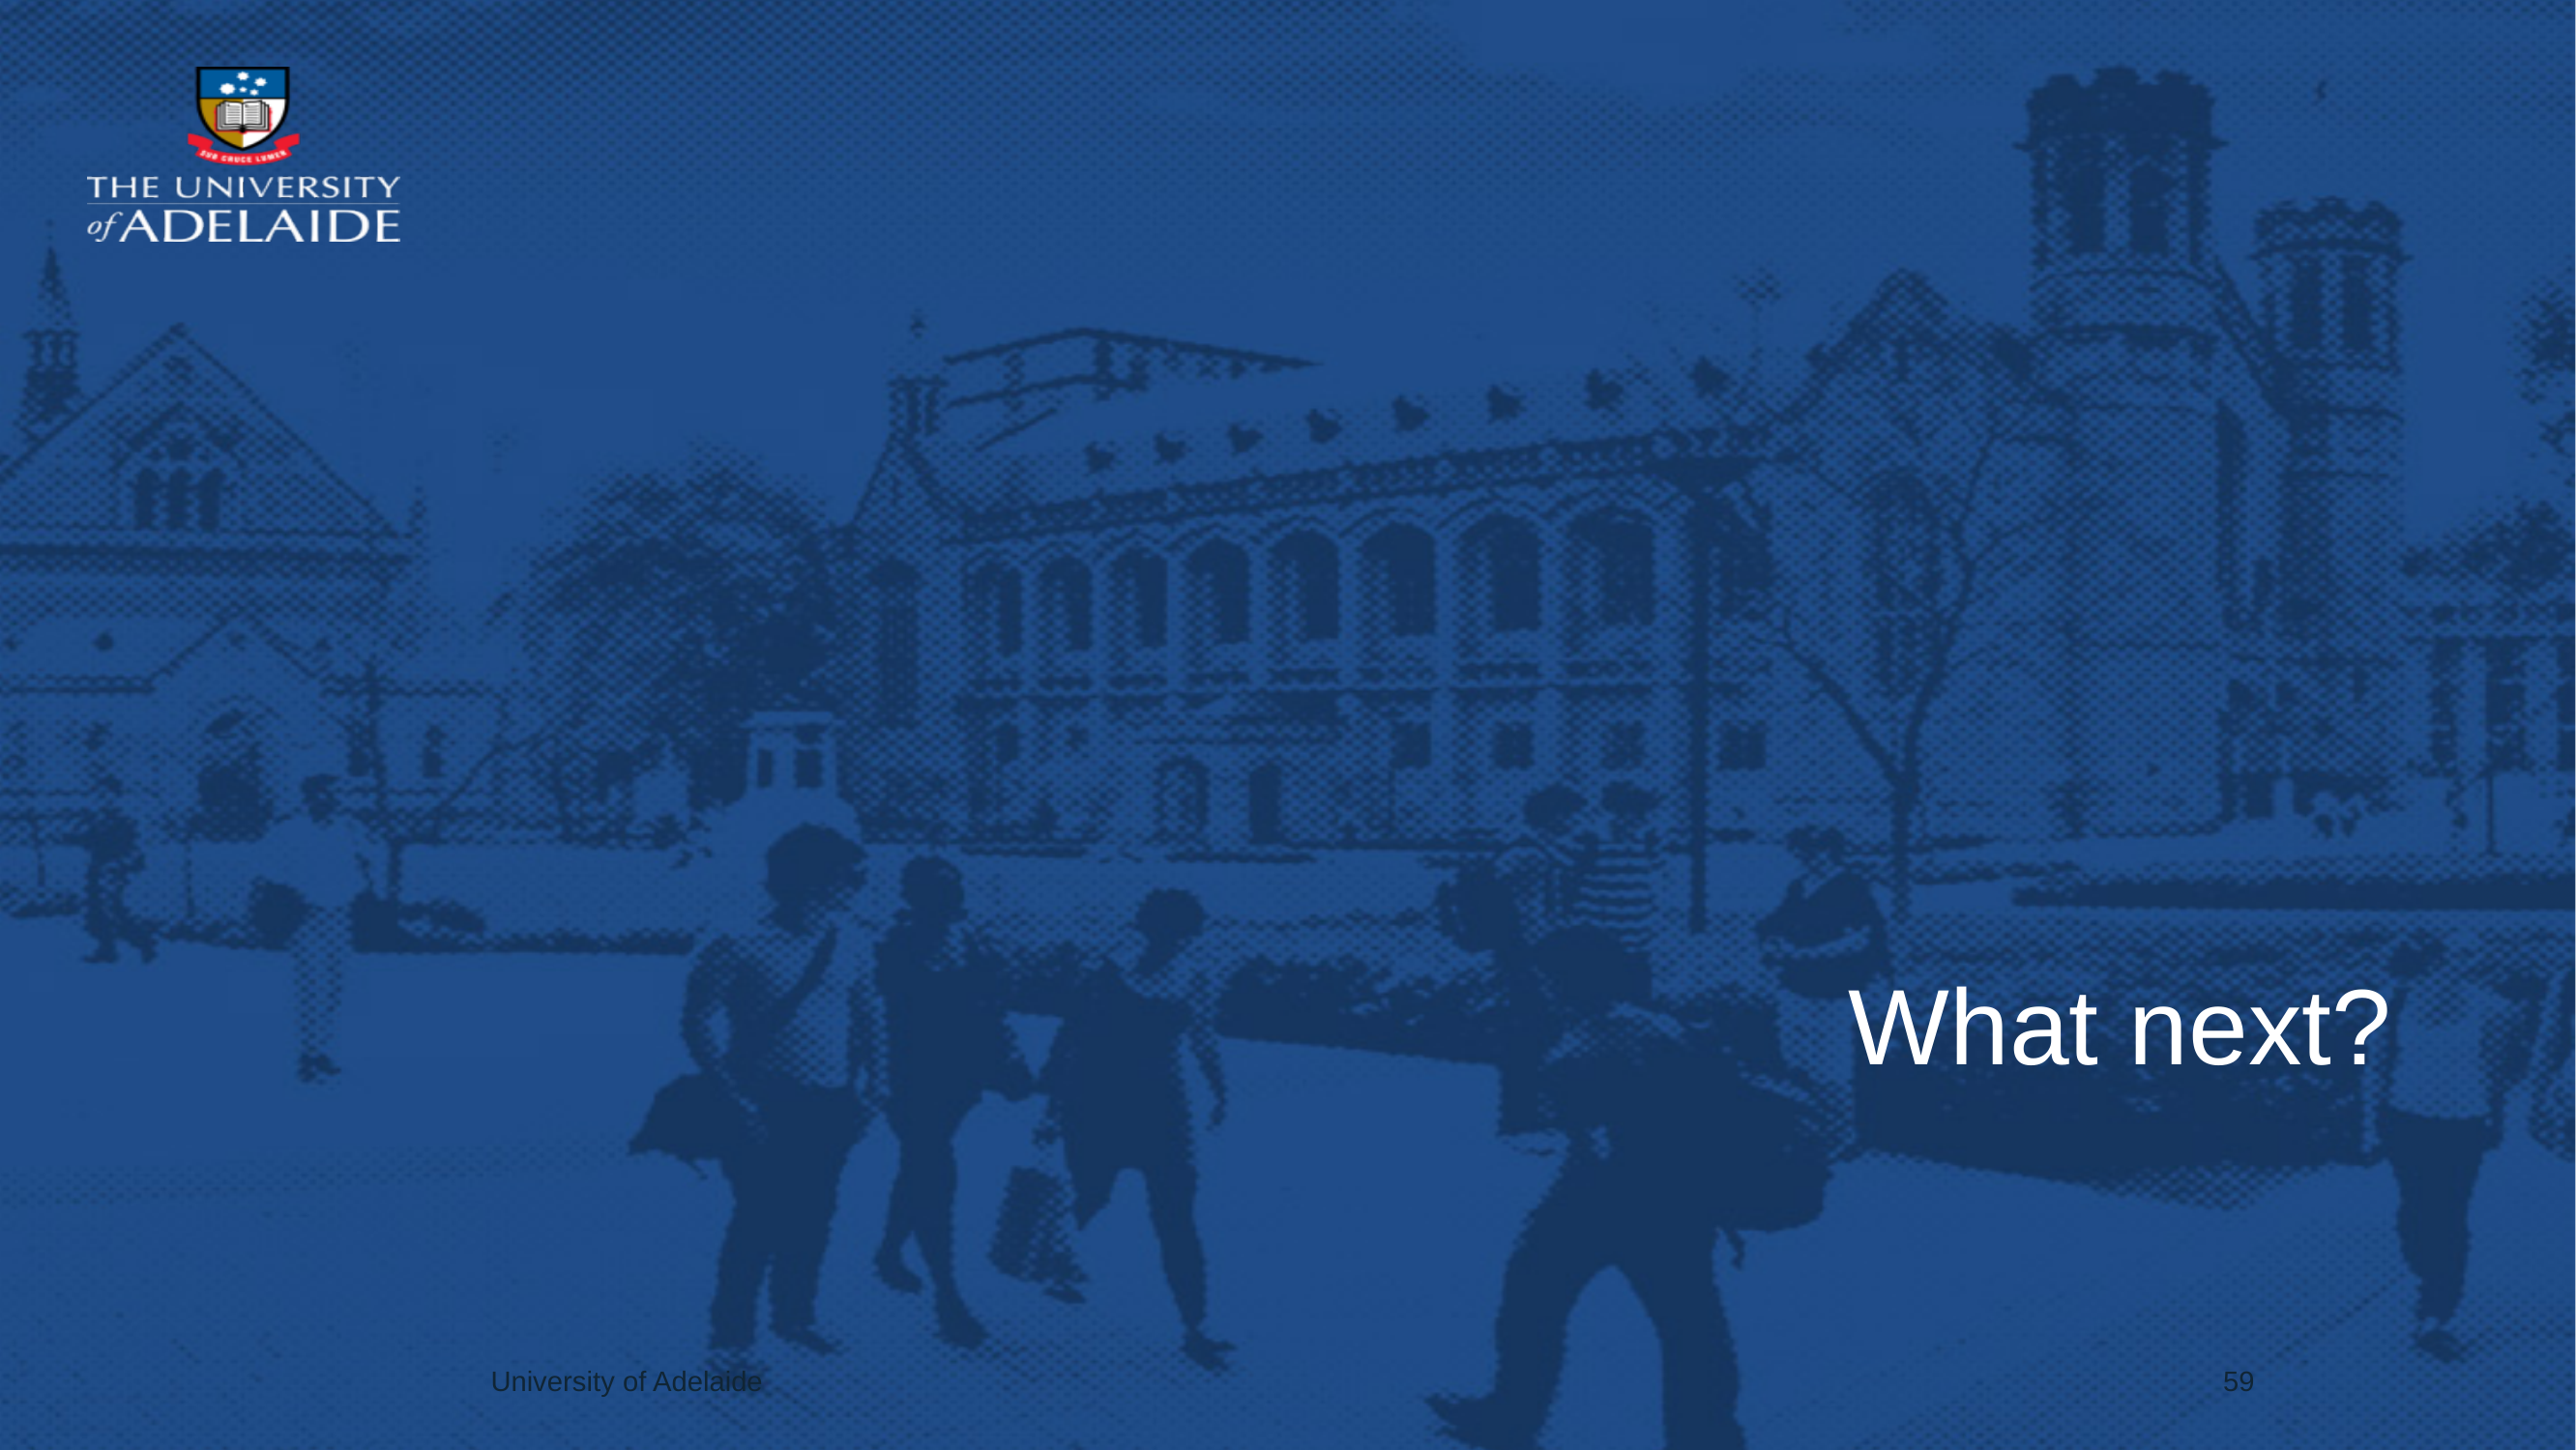

# What next?
University of Adelaide
59